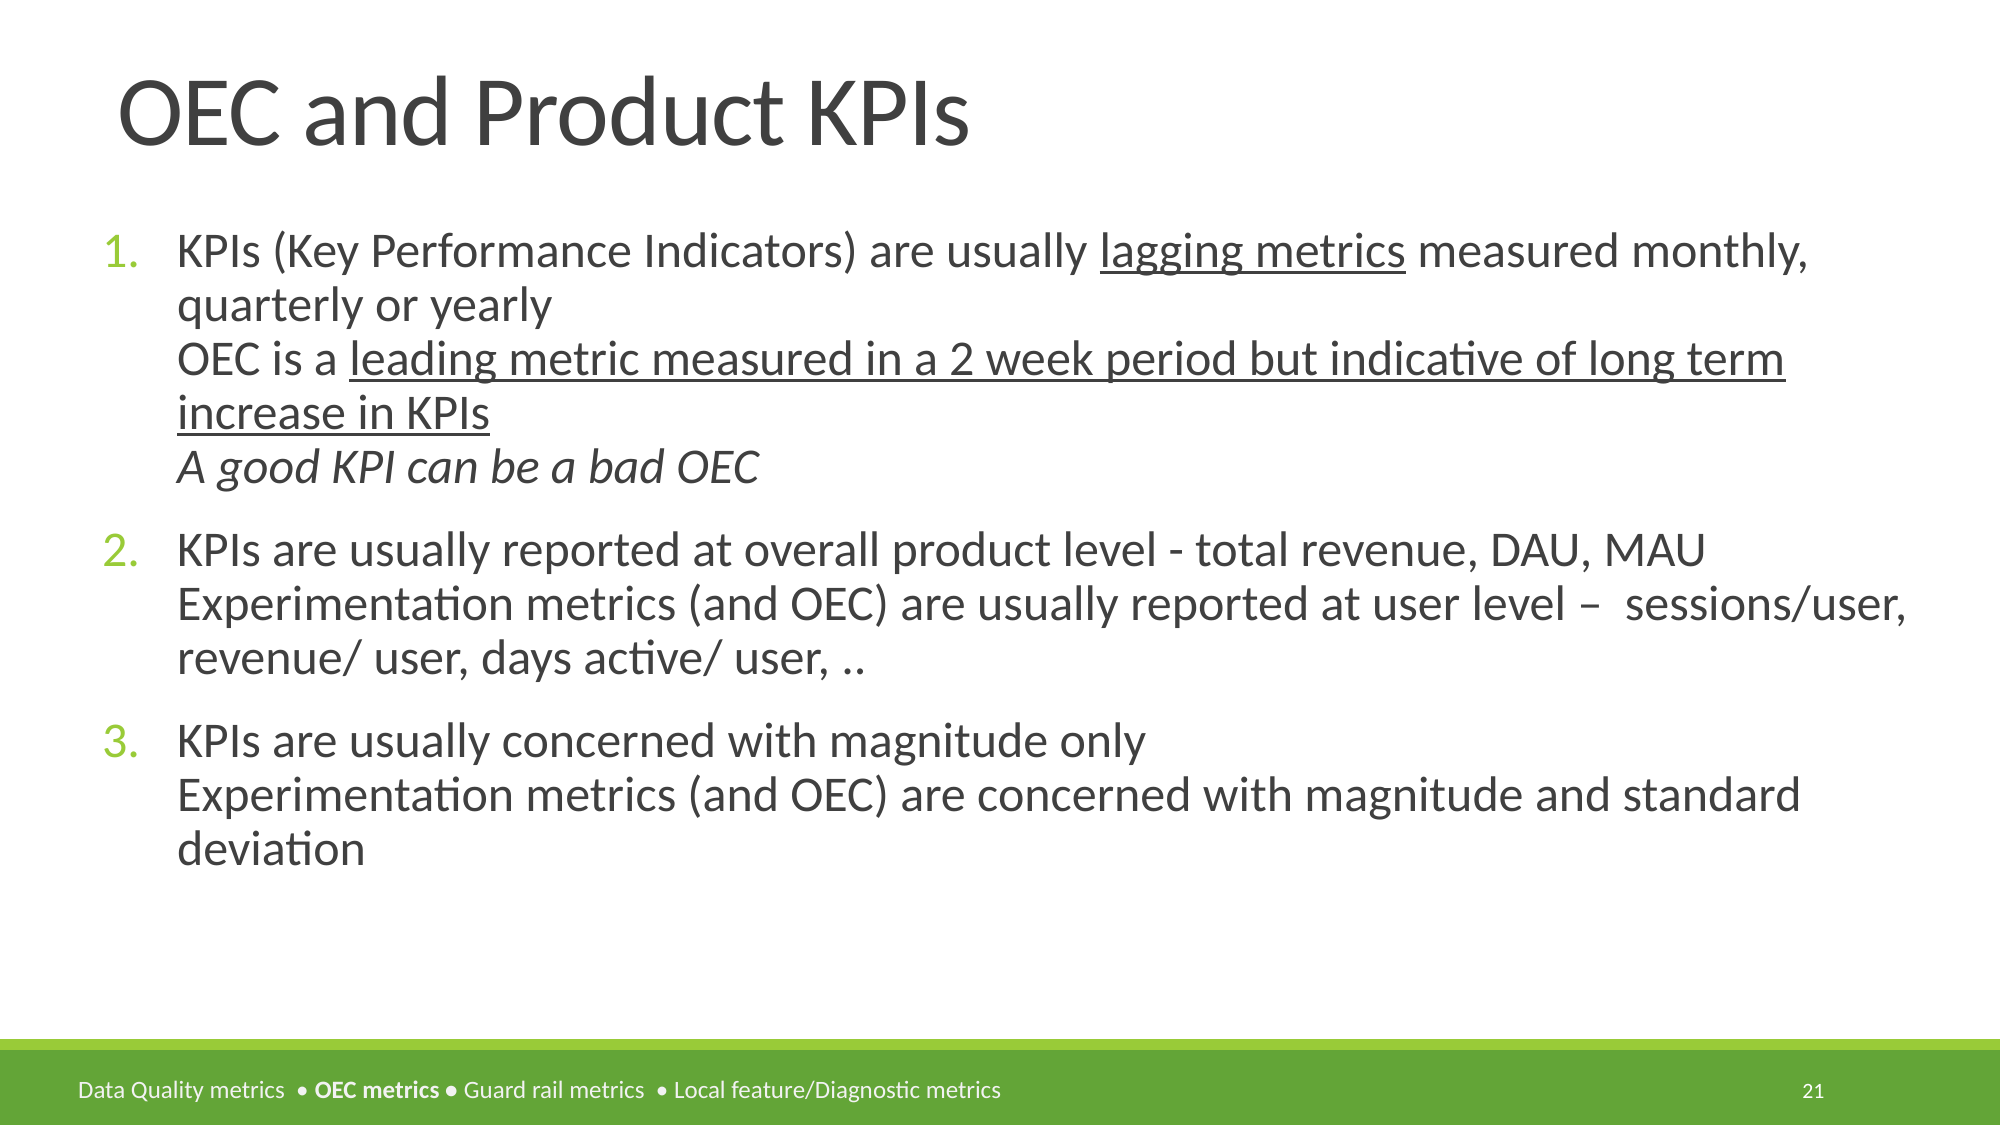

# OEC and Product KPIs
KPIs (Key Performance Indicators) are usually lagging metrics measured monthly, quarterly or yearly
OEC is a leading metric measured in a 2 week period but indicative of long term increase in KPIs
A good KPI can be a bad OEC
KPIs are usually reported at overall product level - total revenue, DAU, MAU
Experimentation metrics (and OEC) are usually reported at user level –  sessions/user, revenue/ user, days active/ user, ..
KPIs are usually concerned with magnitude only
Experimentation metrics (and OEC) are concerned with magnitude and standard deviation
21
Data Quality metrics  • OEC metrics • Guard rail metrics  • Local feature/Diagnostic metrics